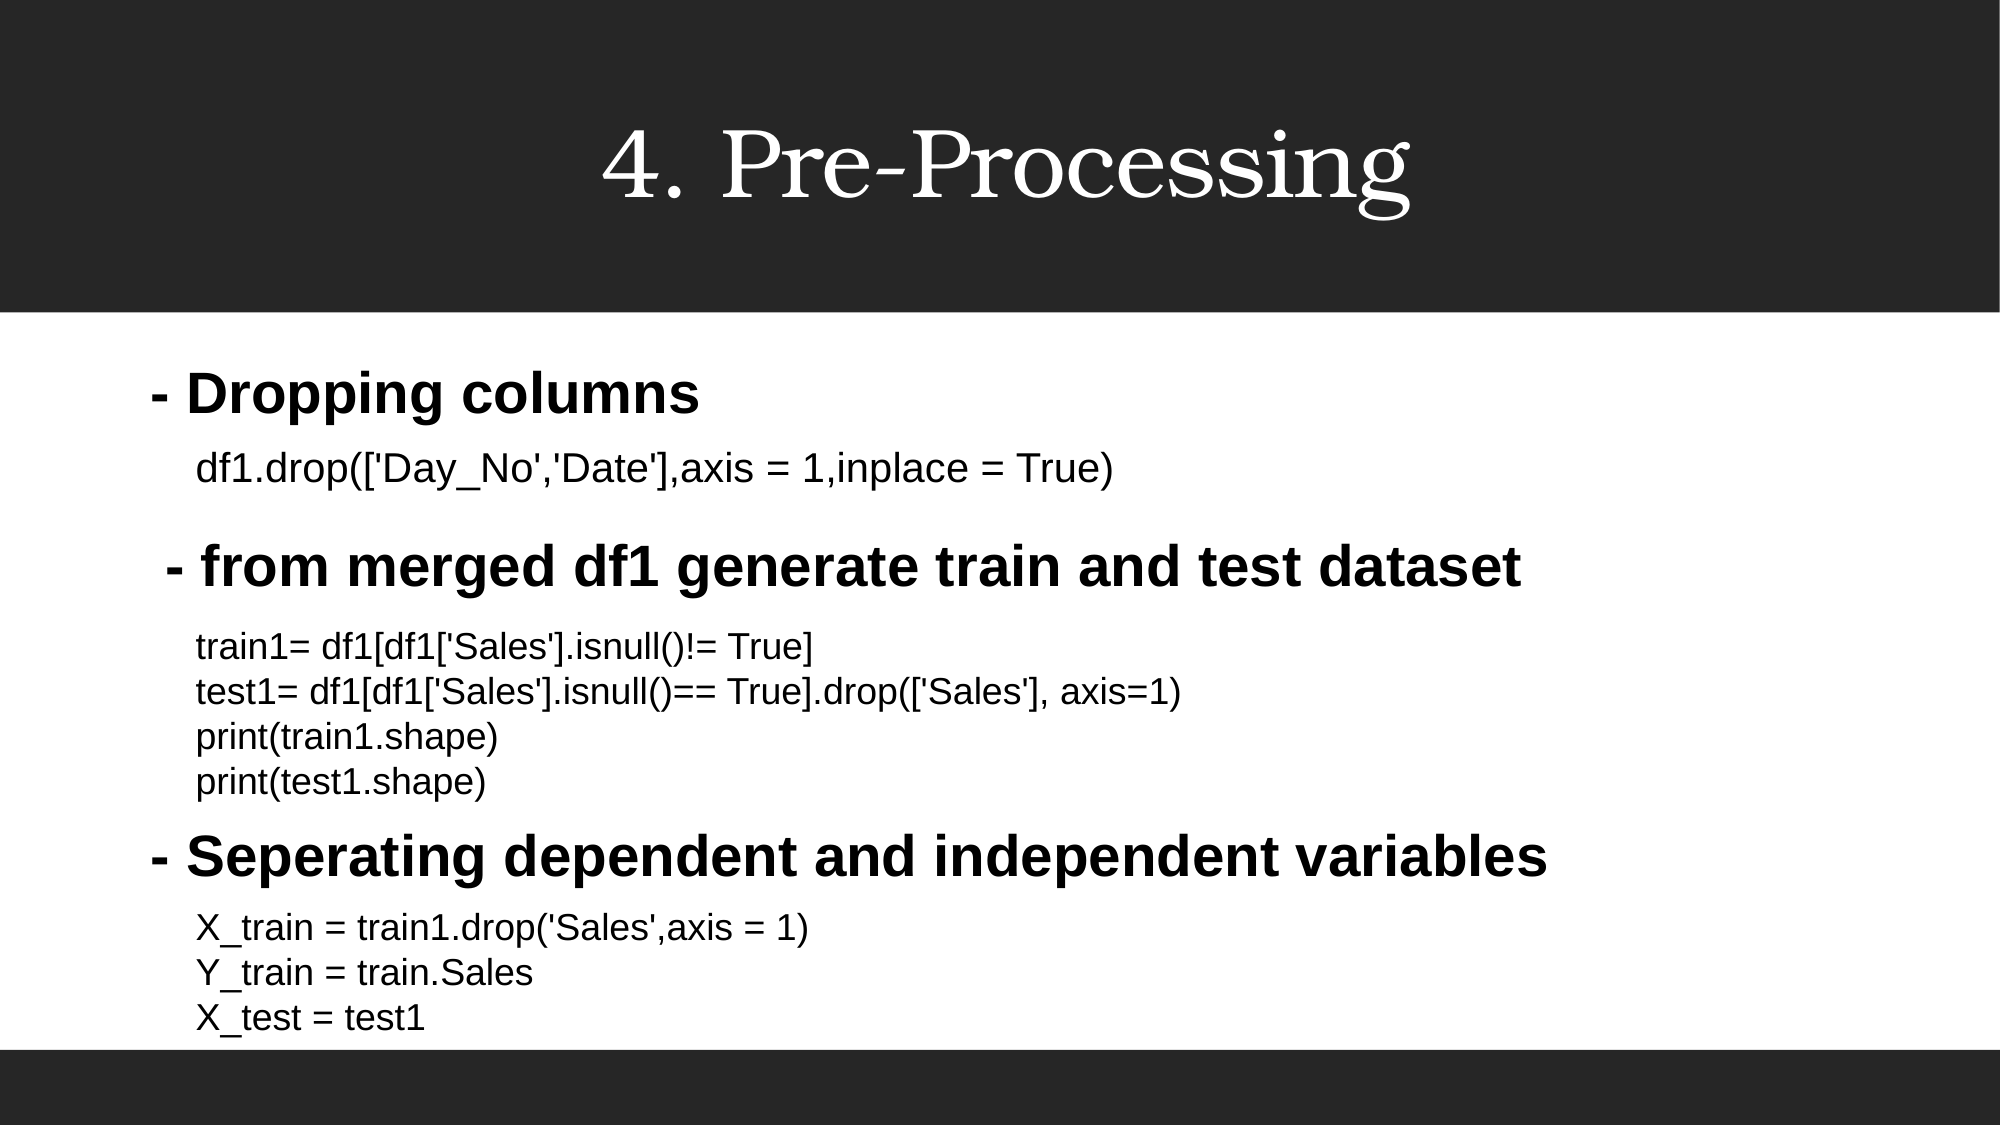

# 4. Pre-Processing

- Dropping columns

df1.drop(['Day_No','Date'],axis = 1,inplace = True)
- from merged df1 generate train and test dataset
train1= df1[df1['Sales'].isnull()!= True]
test1= df1[df1['Sales'].isnull()== True].drop(['Sales'], axis=1)
print(train1.shape)
print(test1.shape)
- Seperating dependent and independent variables
X_train = train1.drop('Sales',axis = 1)
Y_train = train.Sales
X_test = test1